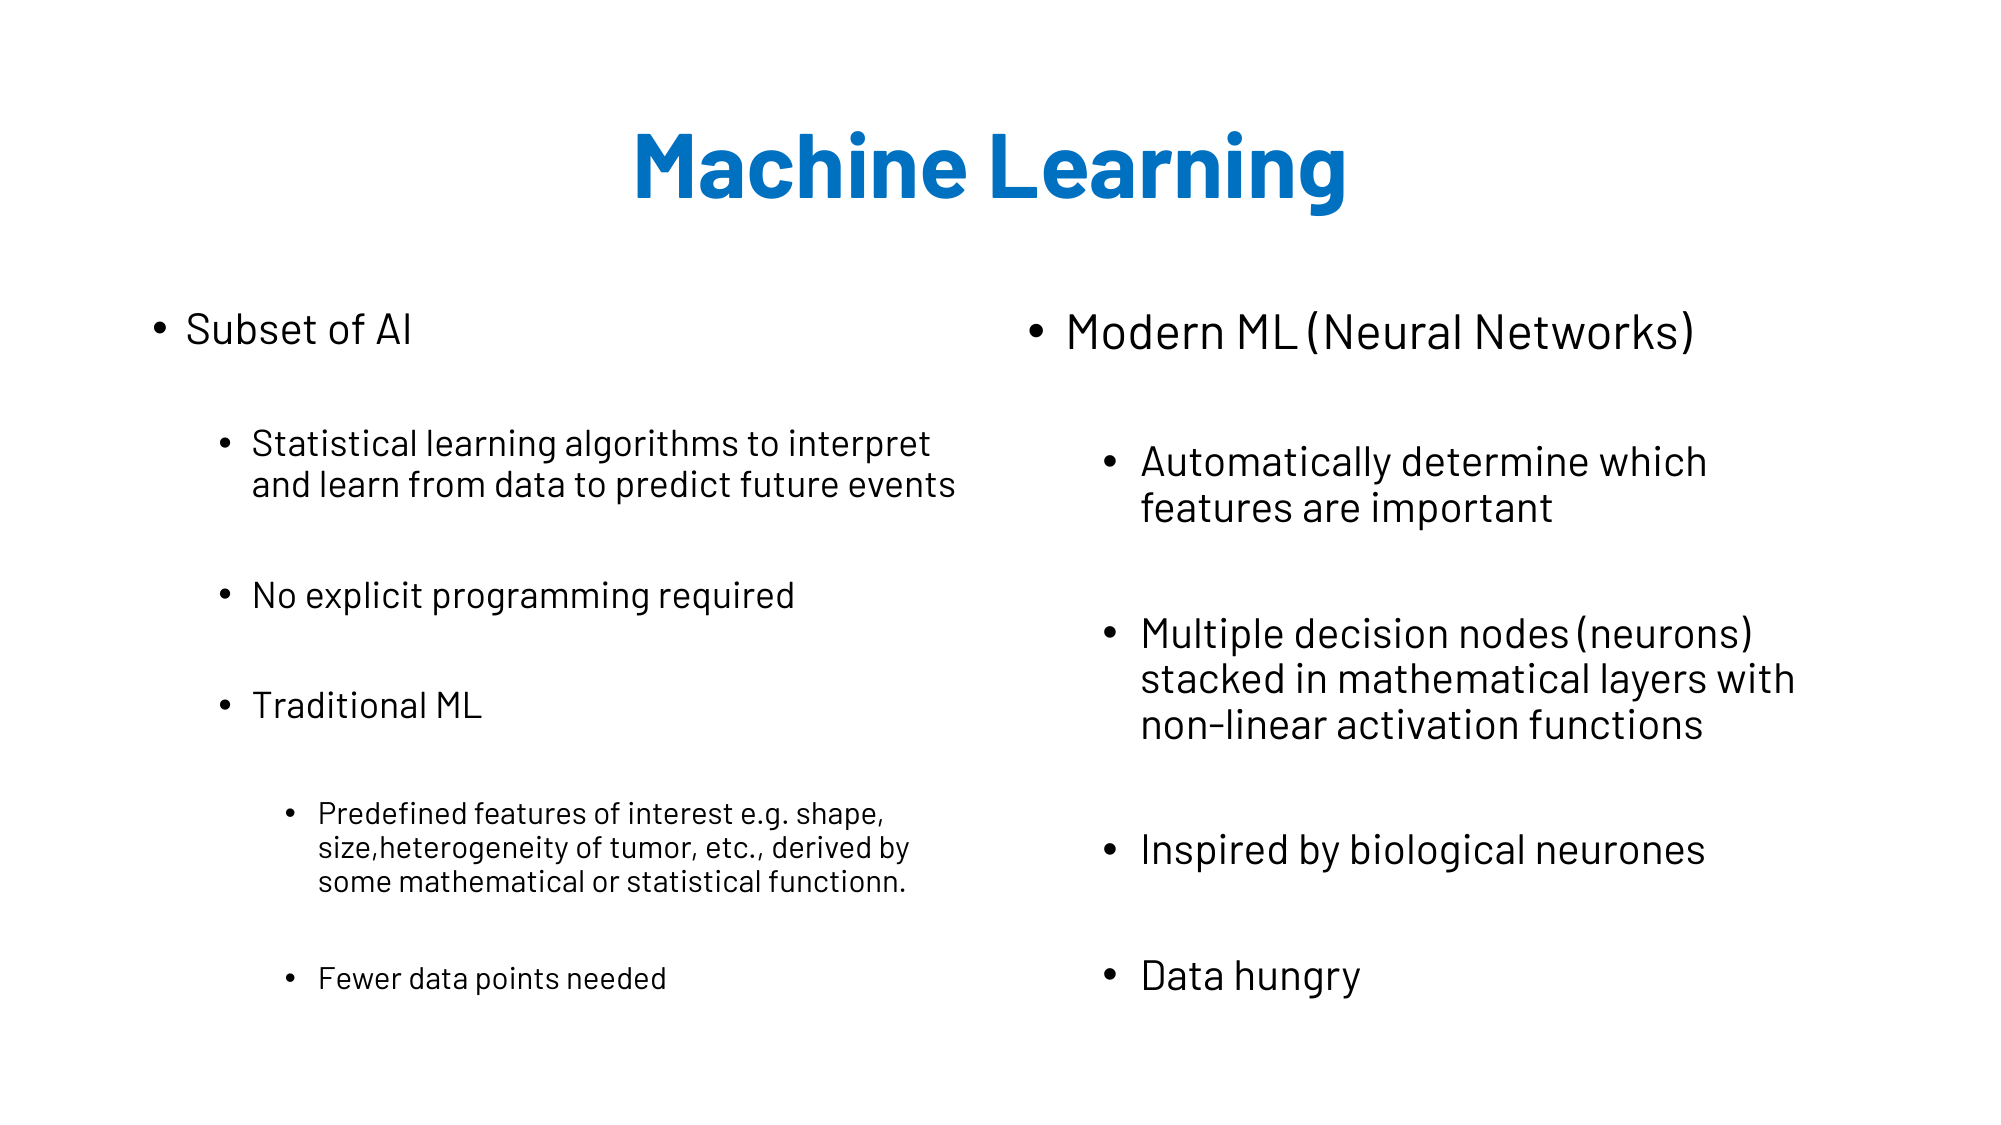

# Machine Learning
Subset of AI

Statistical learning algorithms to interpret and learn from data to predict future events

No explicit programming required

Traditional ML

Predefined features of interest e.g. shape, size,heterogeneity of tumor, etc., derived by some mathematical or statistical functionn.

Fewer data points needed
Modern ML (Neural Networks)

Automatically determine which features are important

Multiple decision nodes (neurons) stacked in mathematical layers with non-linear activation functions

Inspired by biological neurones

Data hungry